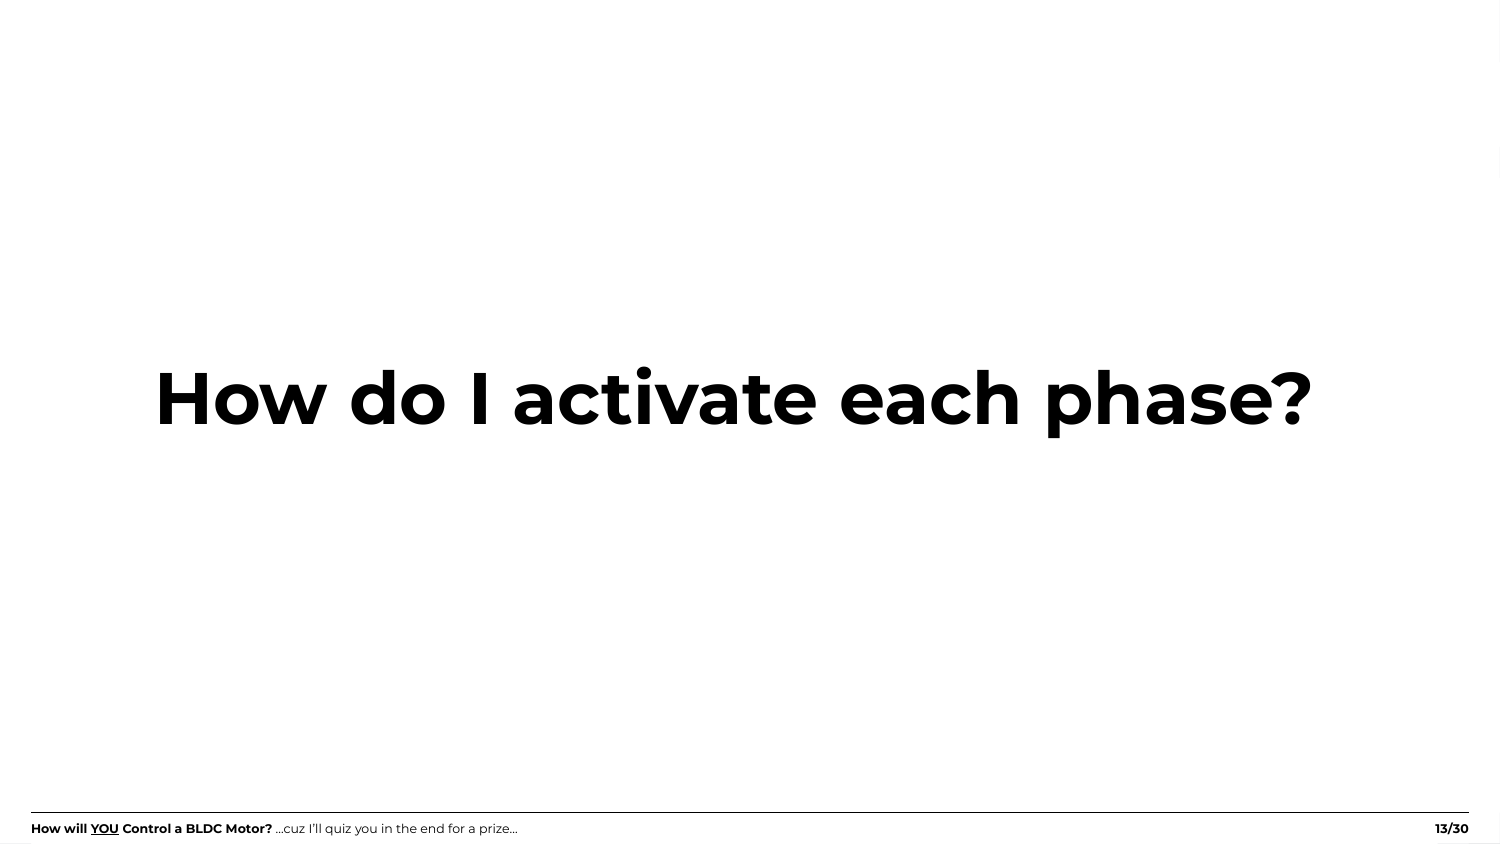

# How do I activate each phase?
13/30